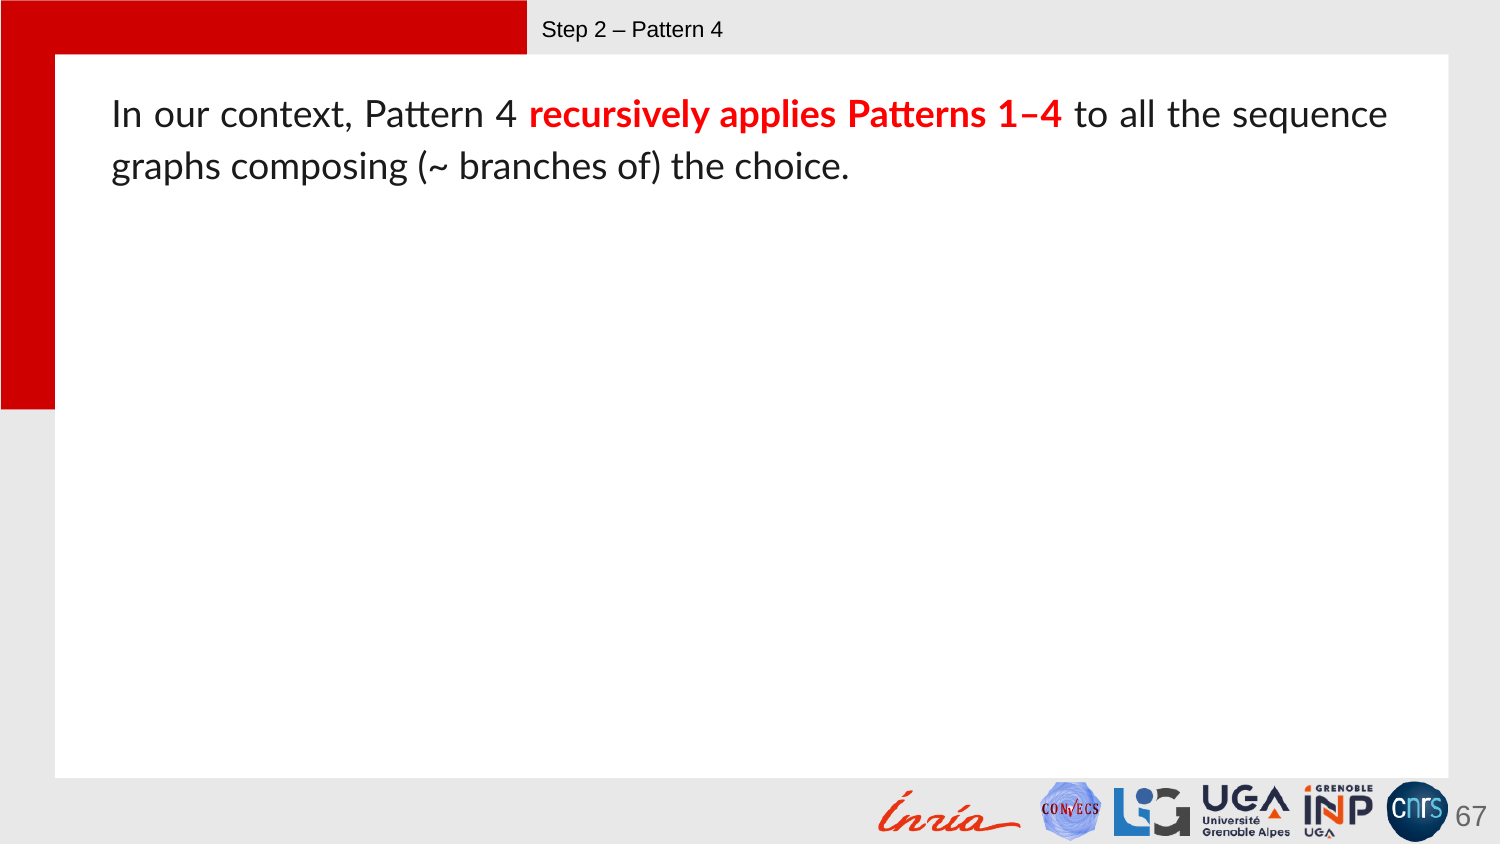

# Step 2 – Pattern 4
In our context, Pattern 4 recursively applies Patterns 1–4 to all the sequence graphs composing (~ branches of) the choice.
67